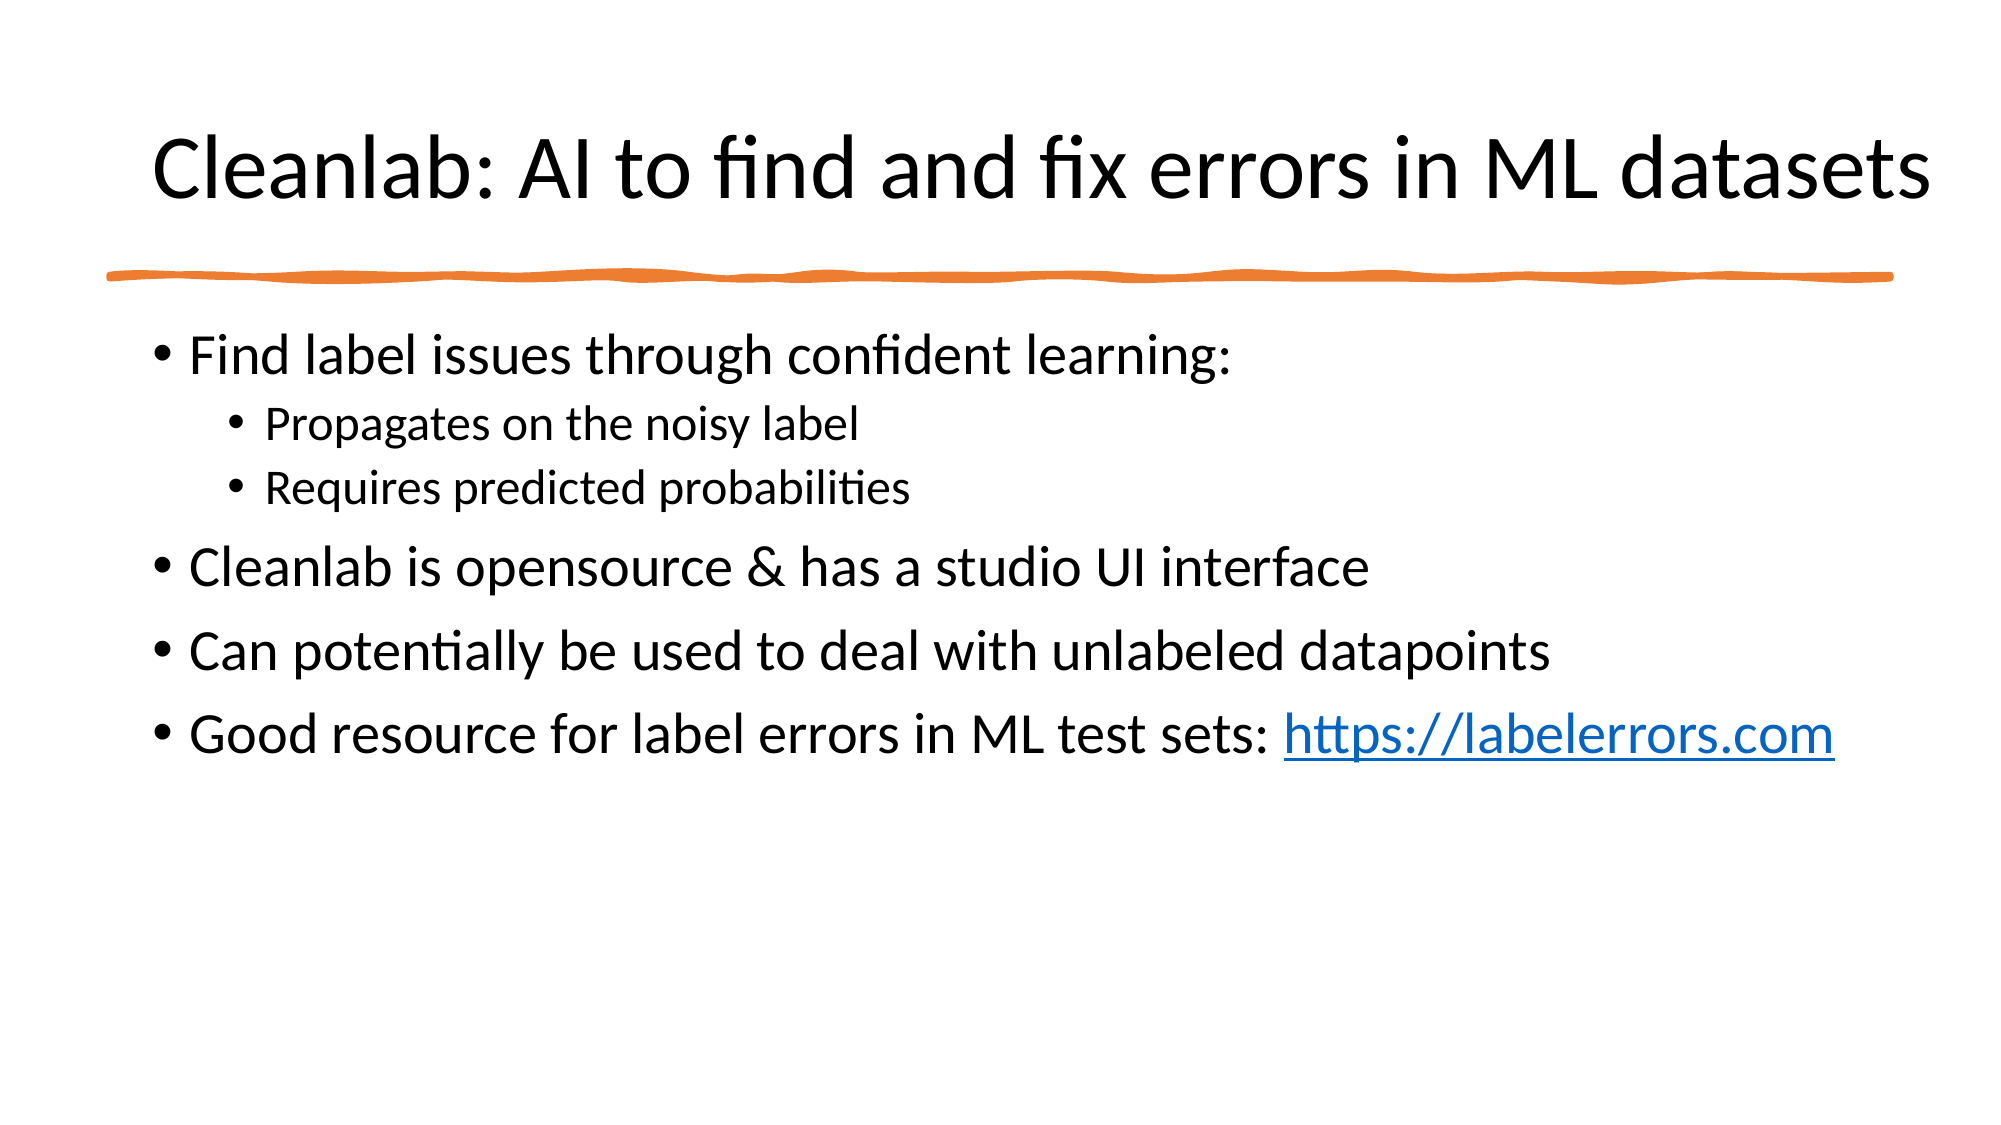

# Cleanlab: AI to find and fix errors in ML datasets

Find label issues through confident learning:
Propagates on the noisy label
Requires predicted probabilities
Cleanlab is opensource & has a studio UI interface
Can potentially be used to deal with unlabeled datapoints
Good resource for label errors in ML test sets: https://labelerrors.com